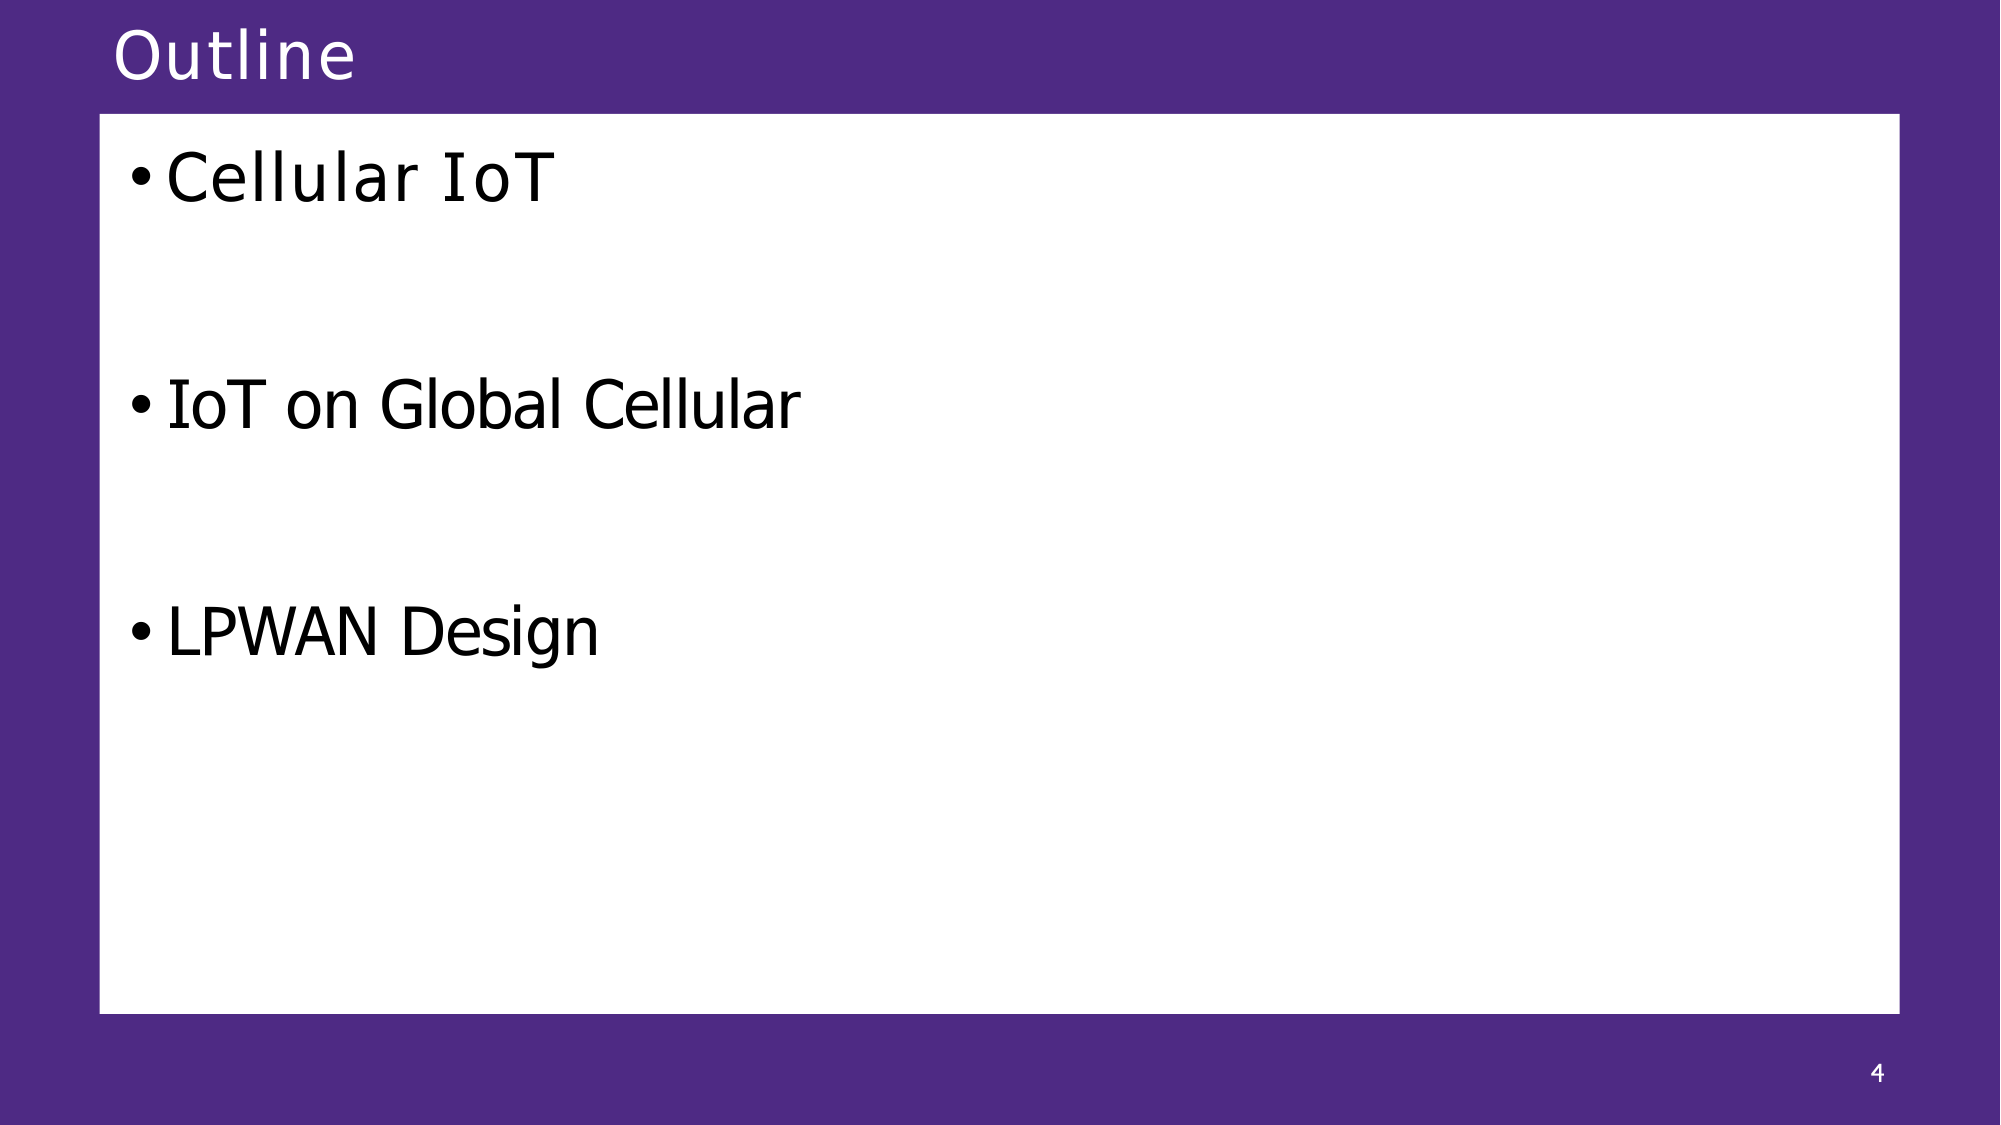

# Outline
Cellular IoT

IoT on Global Cellular

LPWAN Design
4